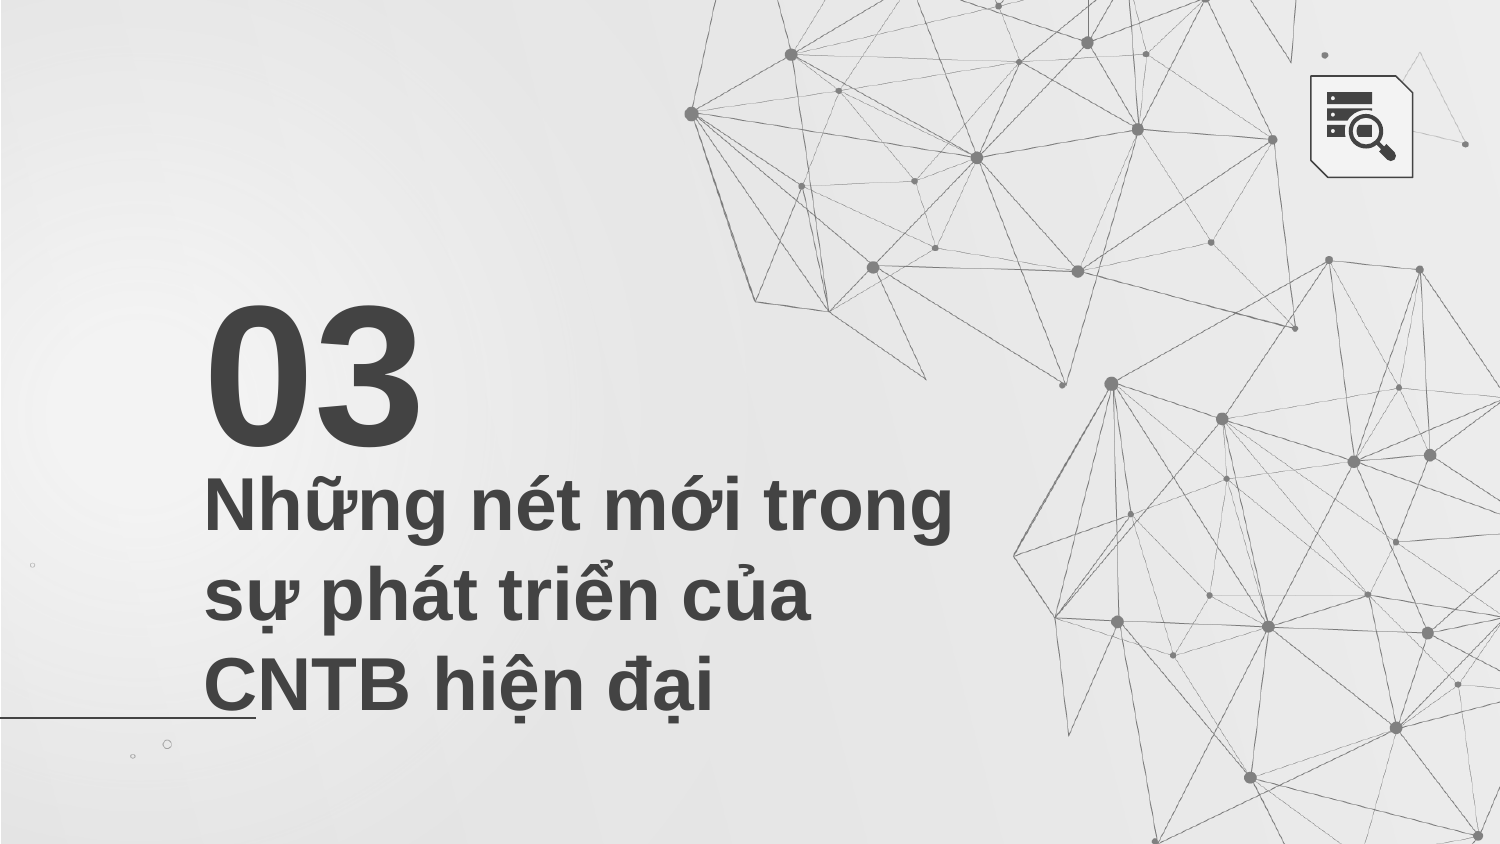

03
# Những nét mới trong sự phát triển của CNTB hiện đại